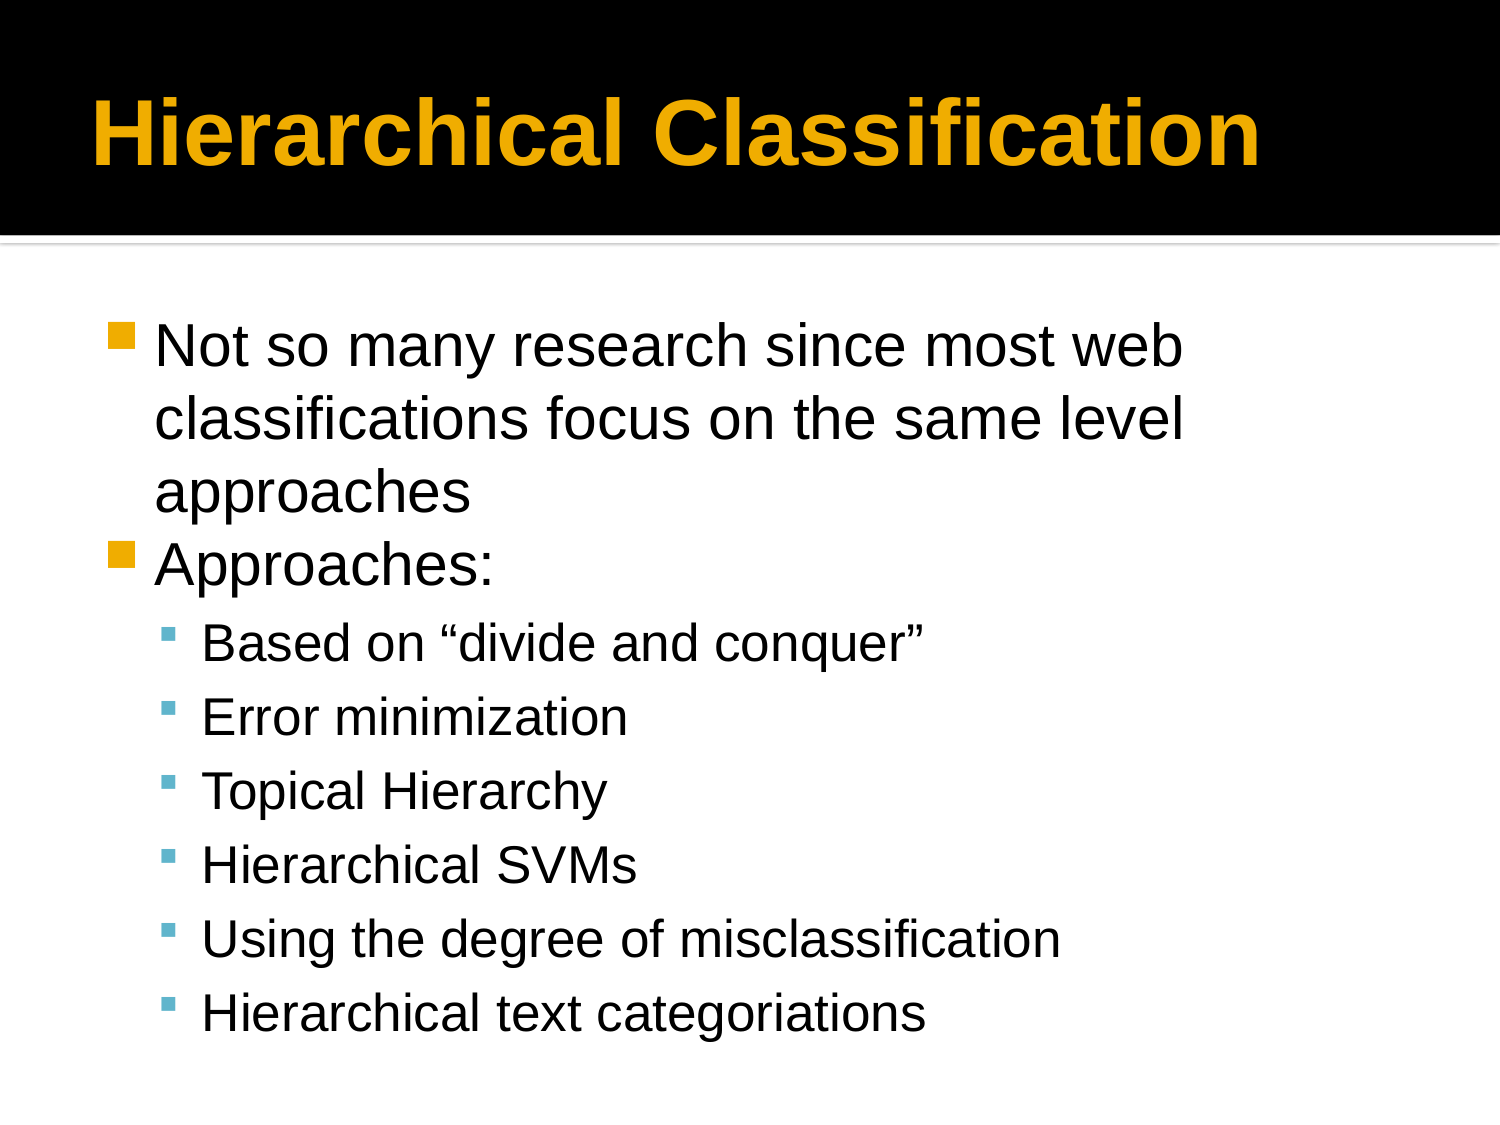

# Hierarchical Classification
Not so many research since most web classifications focus on the same level approaches
Approaches:
Based on “divide and conquer”
Error minimization
Topical Hierarchy
Hierarchical SVMs
Using the degree of misclassification
Hierarchical text categoriations